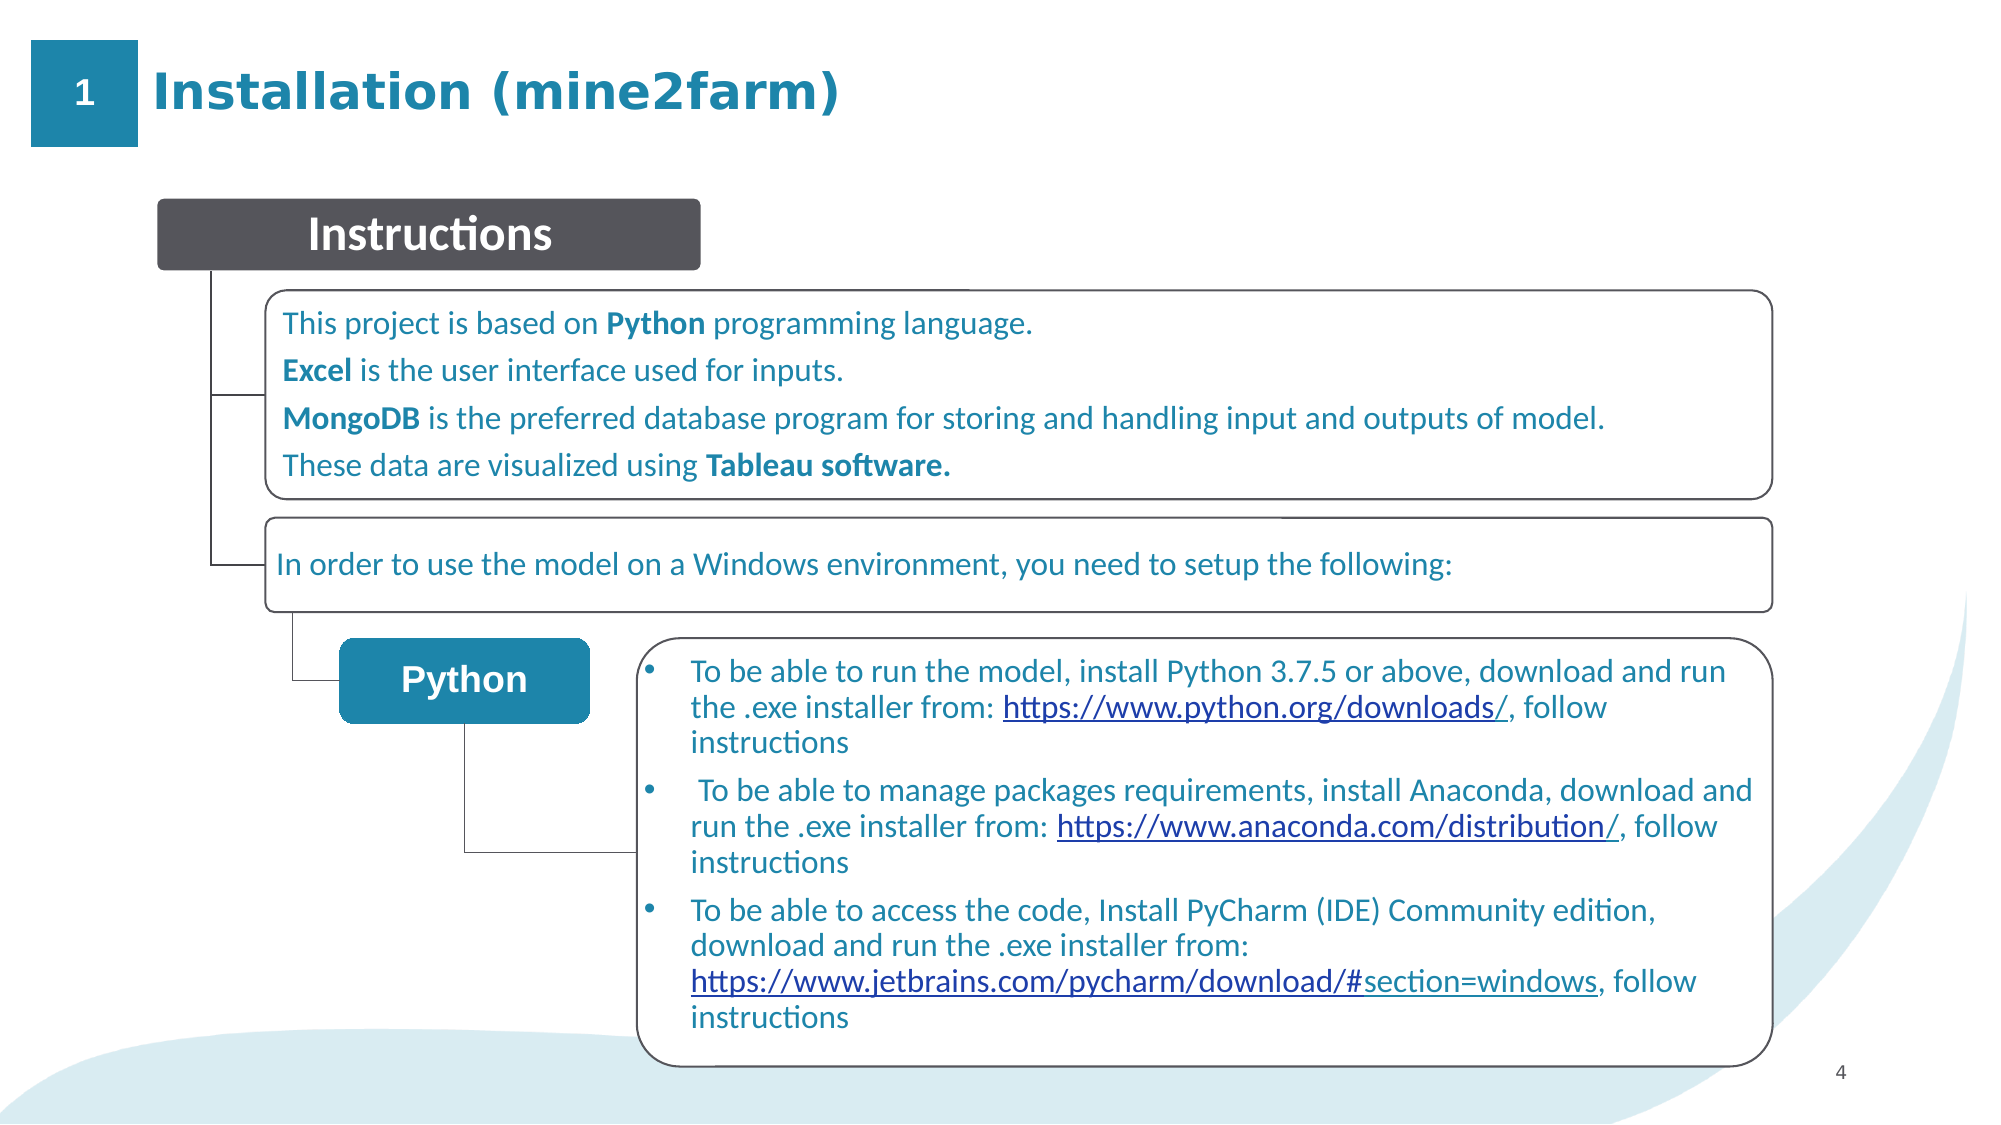

# Installation (mine2farm)
1
Instructions
This project is based on Python programming language.
Excel is the user interface used for inputs.
MongoDB is the preferred database program for storing and handling input and outputs of model.
These data are visualized using Tableau software.
In order to use the model on a Windows environment, you need to setup the following:
Python

To be able to run the model, install Python 3.7.5 or above, download and run the .exe installer from: https://www.python.org/downloads/, follow instructions
 To be able to manage packages requirements, install Anaconda, download and run the .exe installer from: https://www.anaconda.com/distribution/, follow instructions
To be able to access the code, Install PyCharm (IDE) Community edition, download and run the .exe installer from: https://www.jetbrains.com/pycharm/download/#section=windows, follow instructions

4